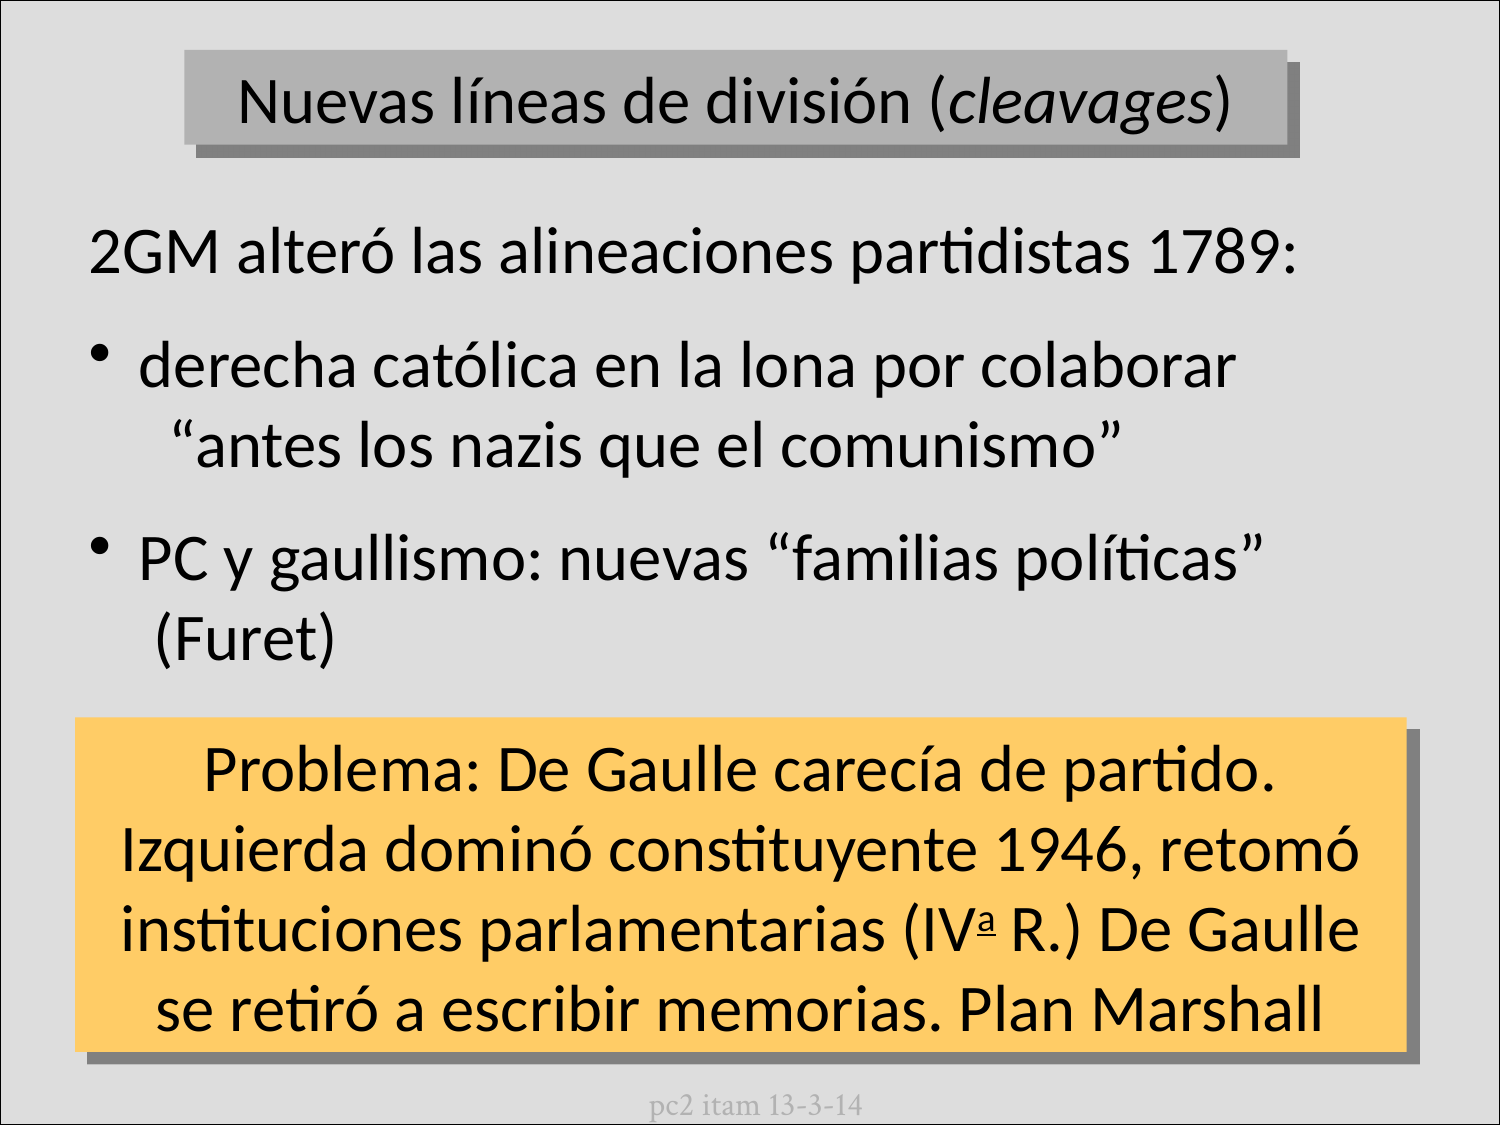

Nuevas líneas de división (cleavages)
2GM alteró las alineaciones partidistas 1789:
 derecha católica en la lona por colaborar
   “antes los nazis que el comunismo”
 PC y gaullismo: nuevas “familias políticas”
  (Furet)
Problema: De Gaulle carecía de partido. Izquierda dominó constituyente 1946, retomó instituciones parlamentarias (IVa R.) De Gaulle se retiró a escribir memorias. Plan Marshall